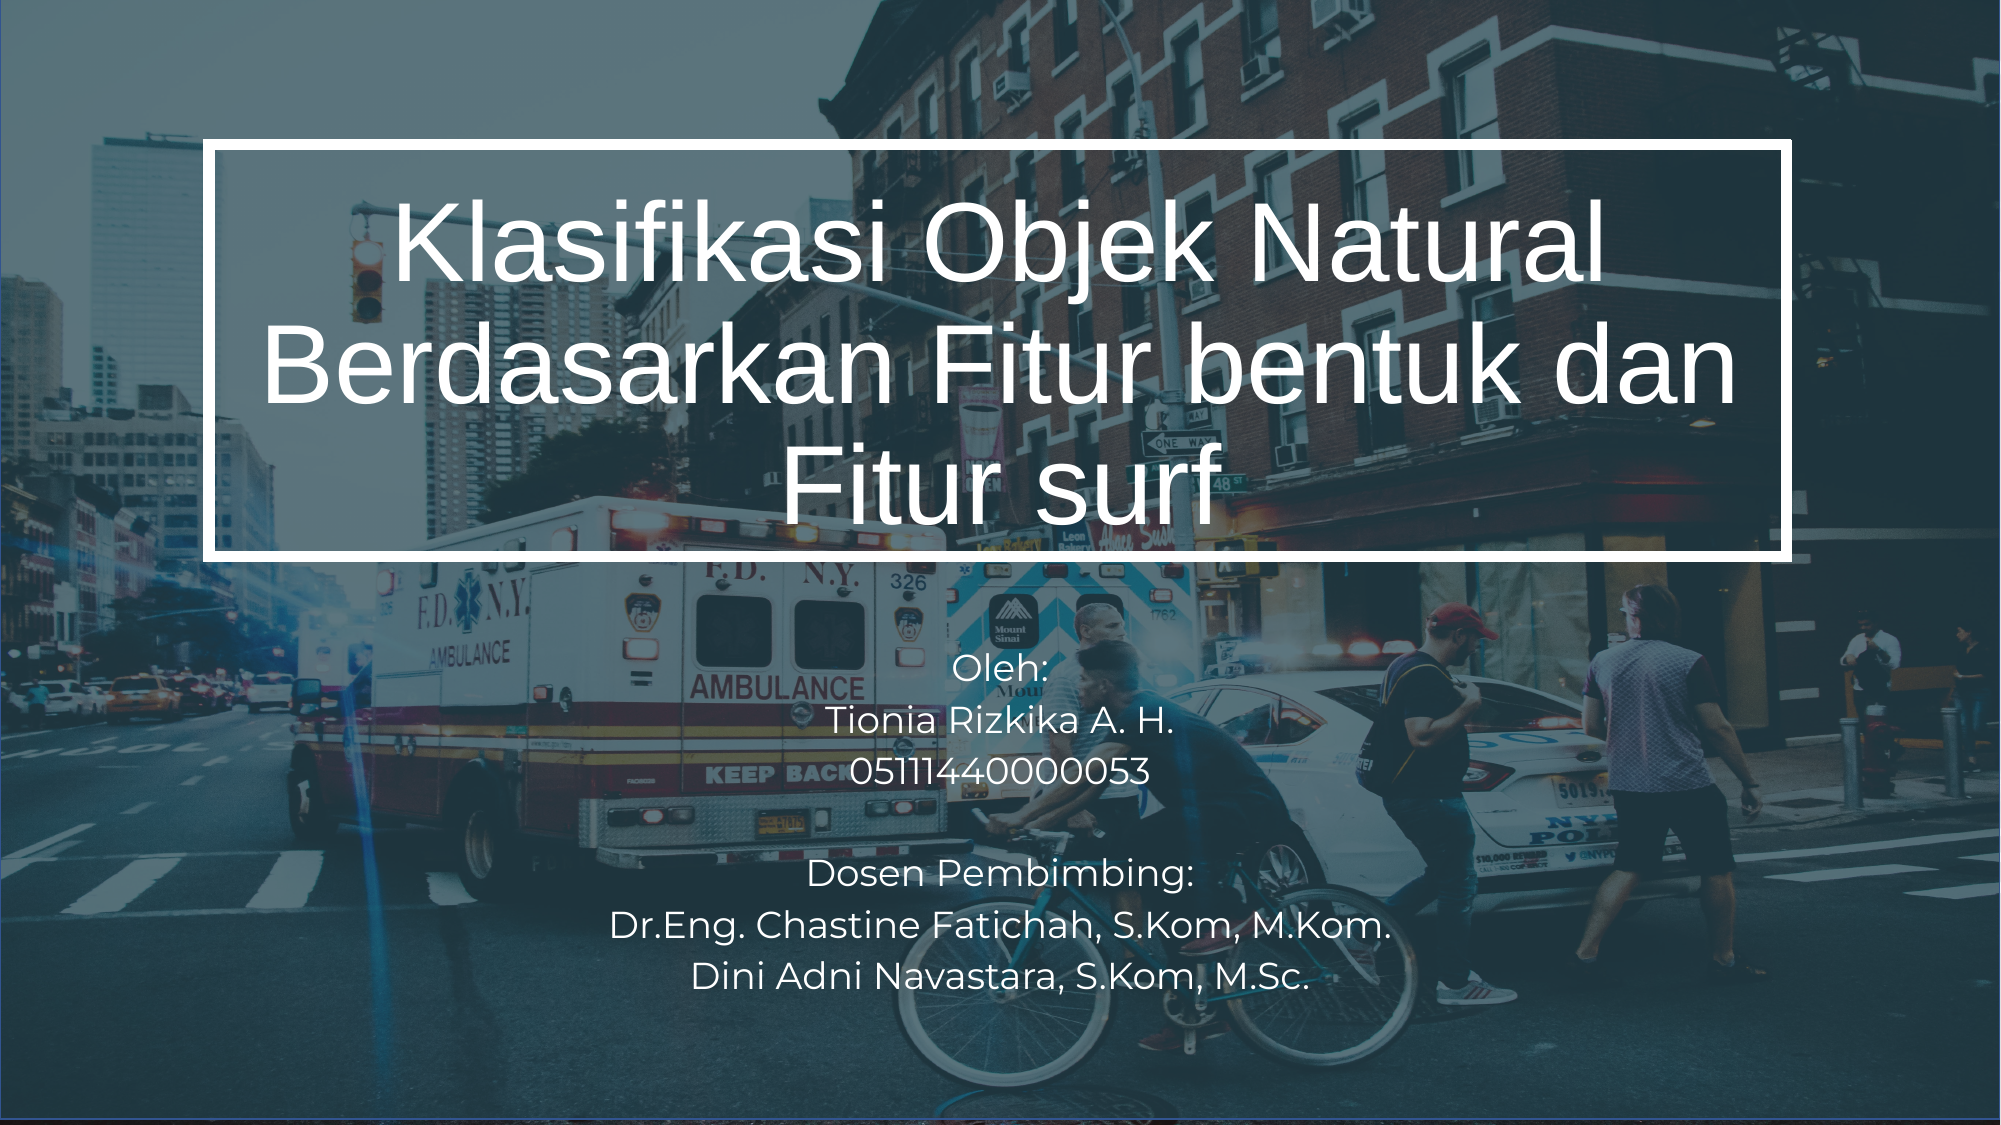

Klasifikasi Objek Natural Berdasarkan Fitur bentuk dan Fitur surf
Oleh:
Tionia Rizkika A. H.
05111440000053

Dosen Pembimbing:
Dr.Eng. Chastine Fatichah, S.Kom, M.Kom.
Dini Adni Navastara, S.Kom, M.Sc.